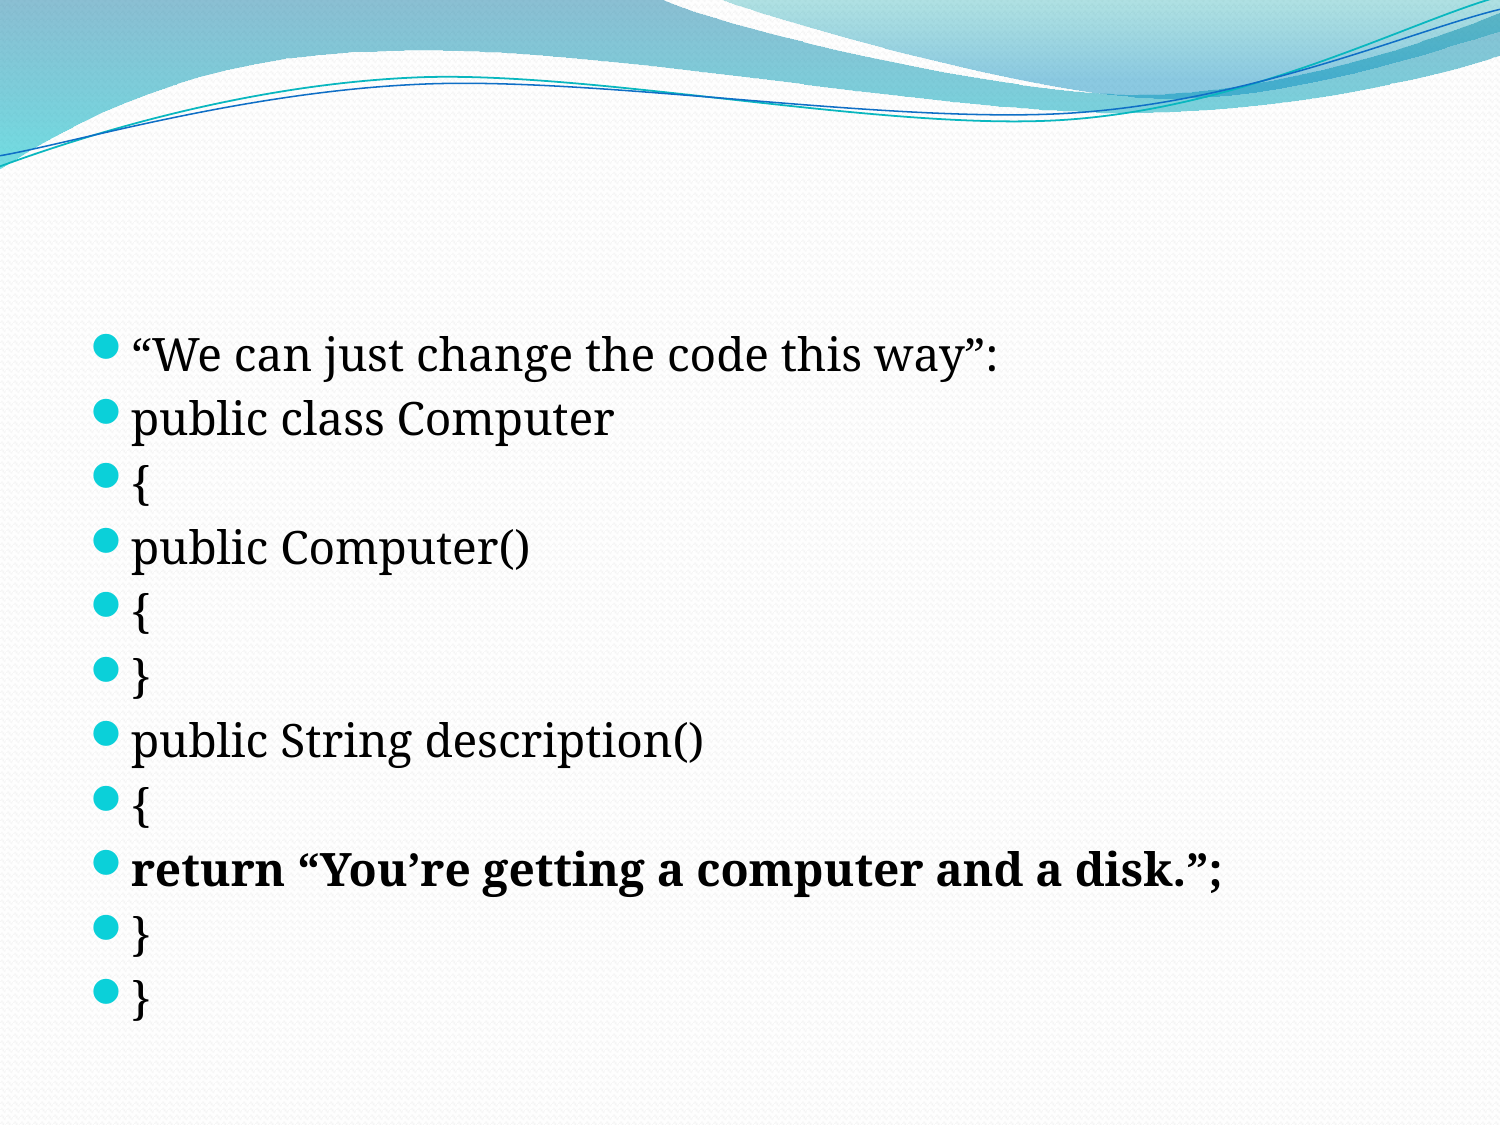

“We can just change the code this way”:
public class Computer
{
public Computer()
{
}
public String description()
{
return “You’re getting a computer and a disk.”;
}
}